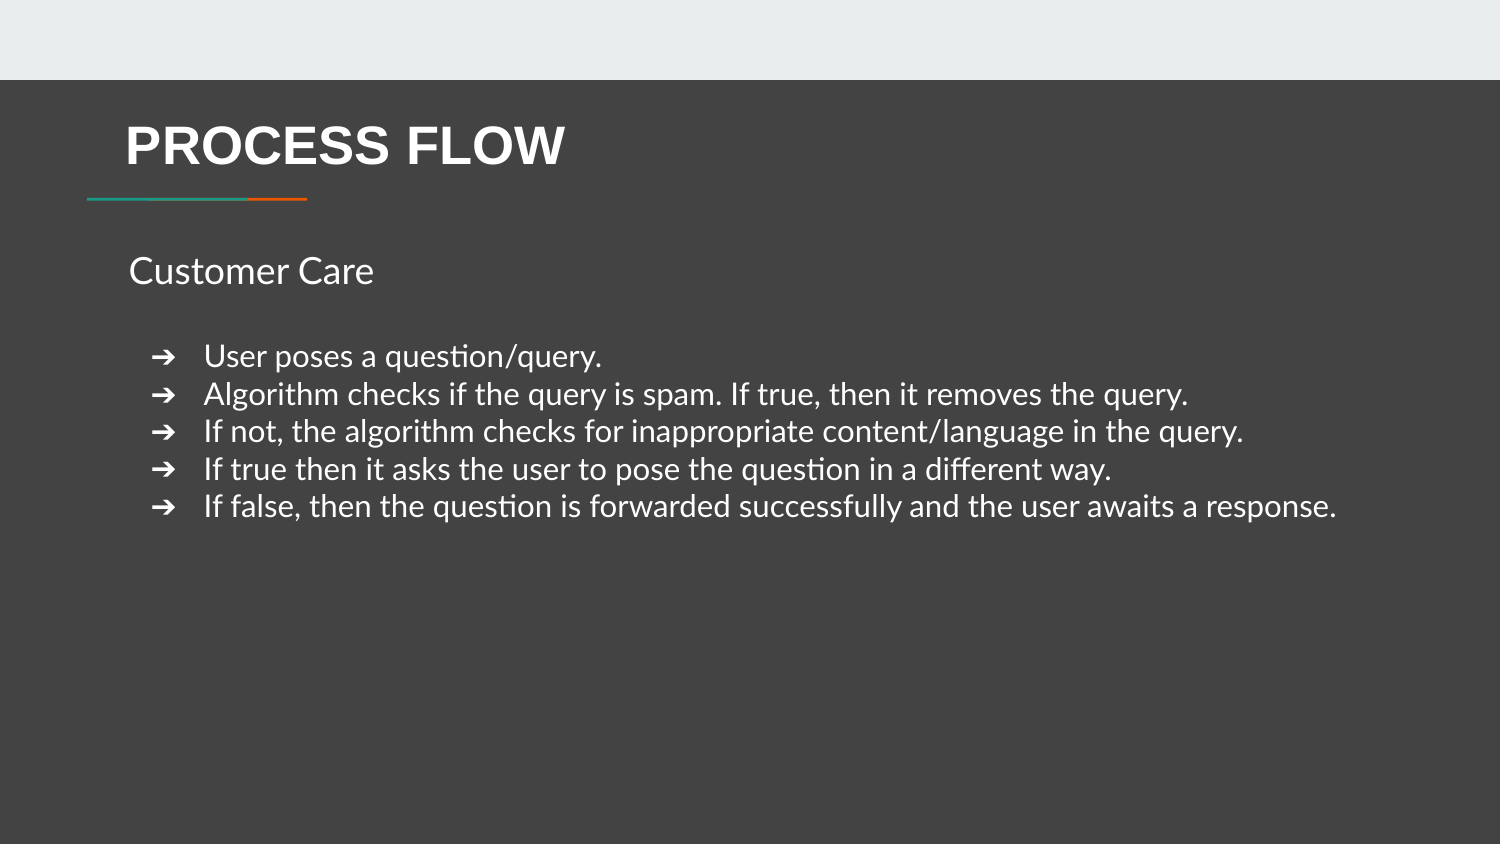

# PROCESS FLOW
Customer Care

User poses a question/query.
Algorithm checks if the query is spam. If true, then it removes the query.
If not, the algorithm checks for inappropriate content/language in the query.
If true then it asks the user to pose the question in a different way.
If false, then the question is forwarded successfully and the user awaits a response.